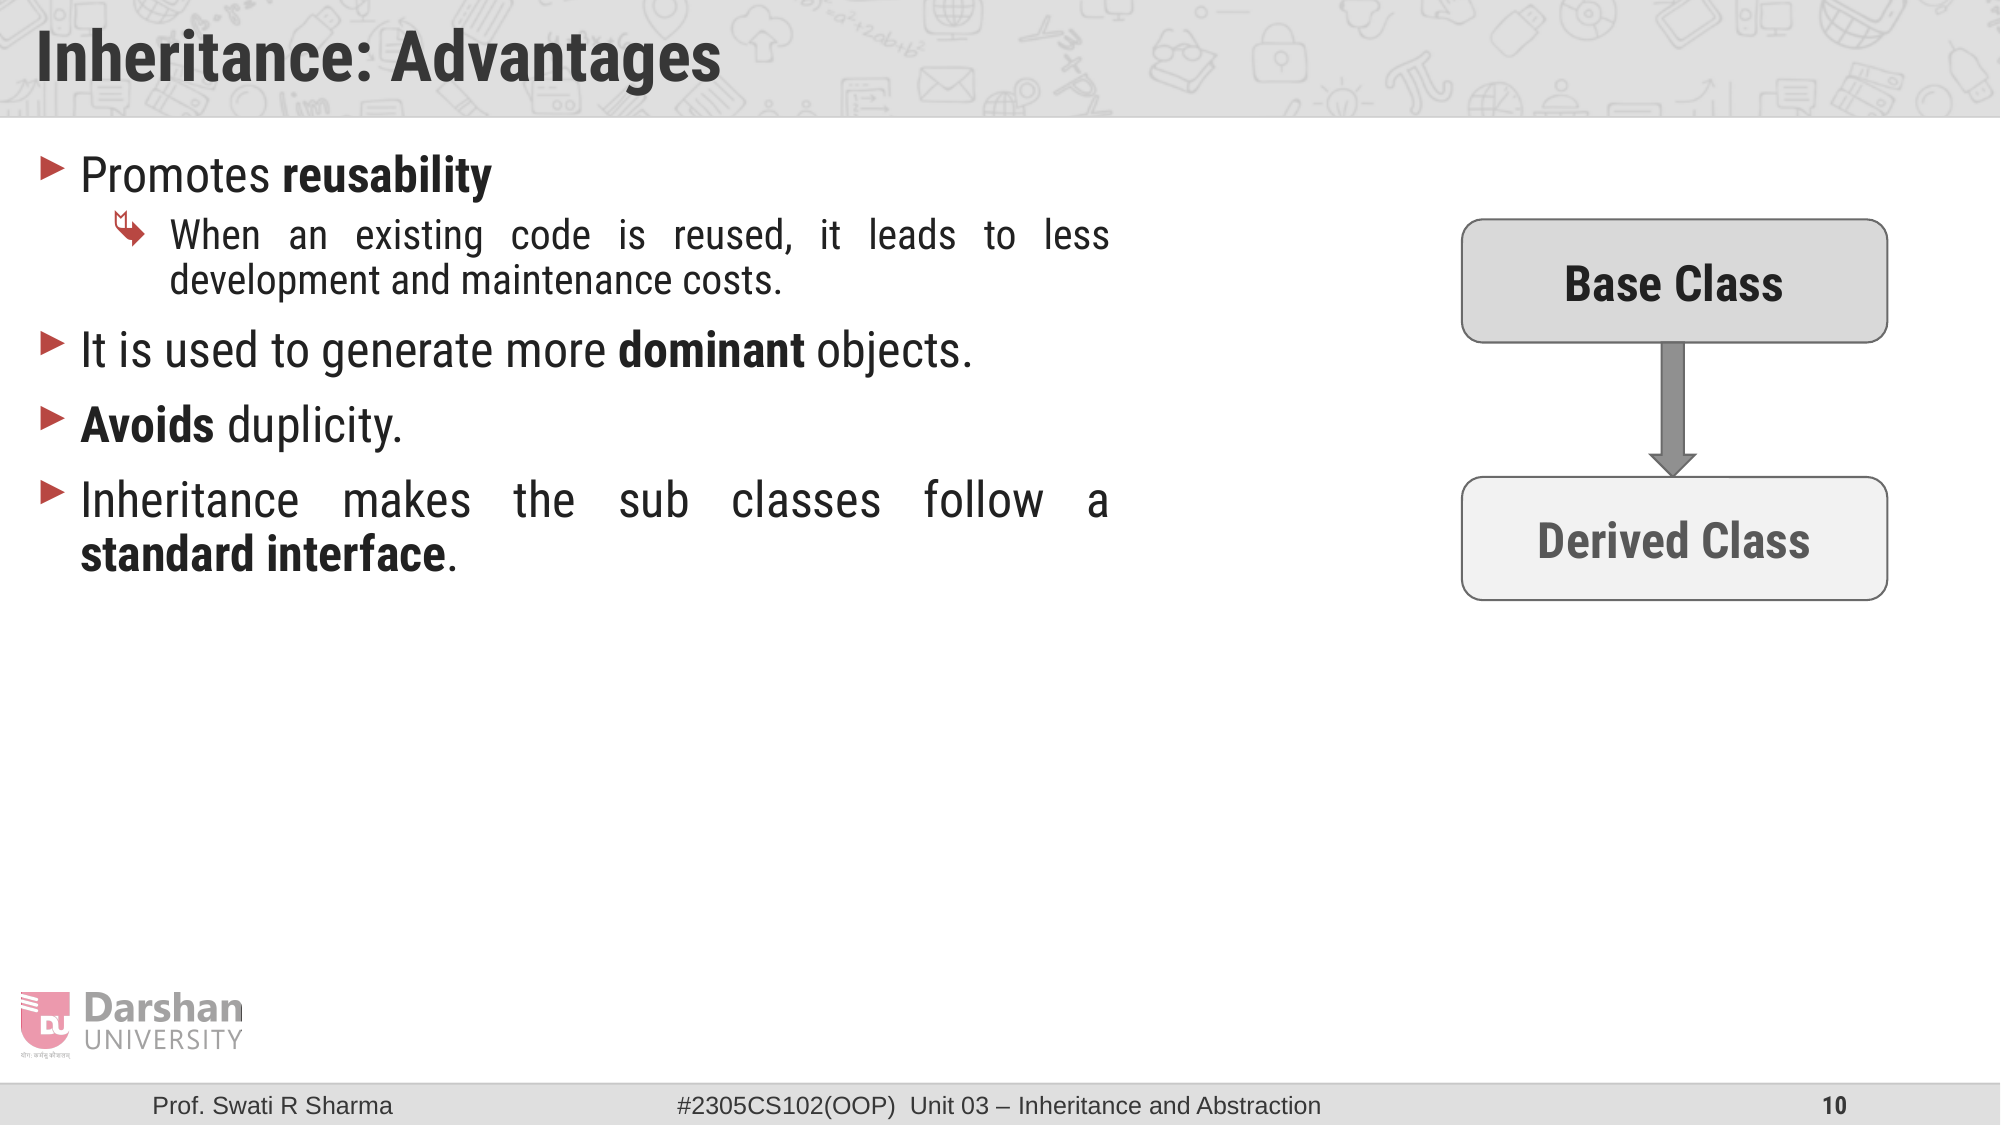

# Inheritance: Advantages
Promotes reusability
When an existing code is reused, it leads to less development and maintenance costs.
It is used to generate more dominant objects.
Avoids duplicity.
Inheritance makes the sub classes follow a standard interface.

Base Class

Derived Class